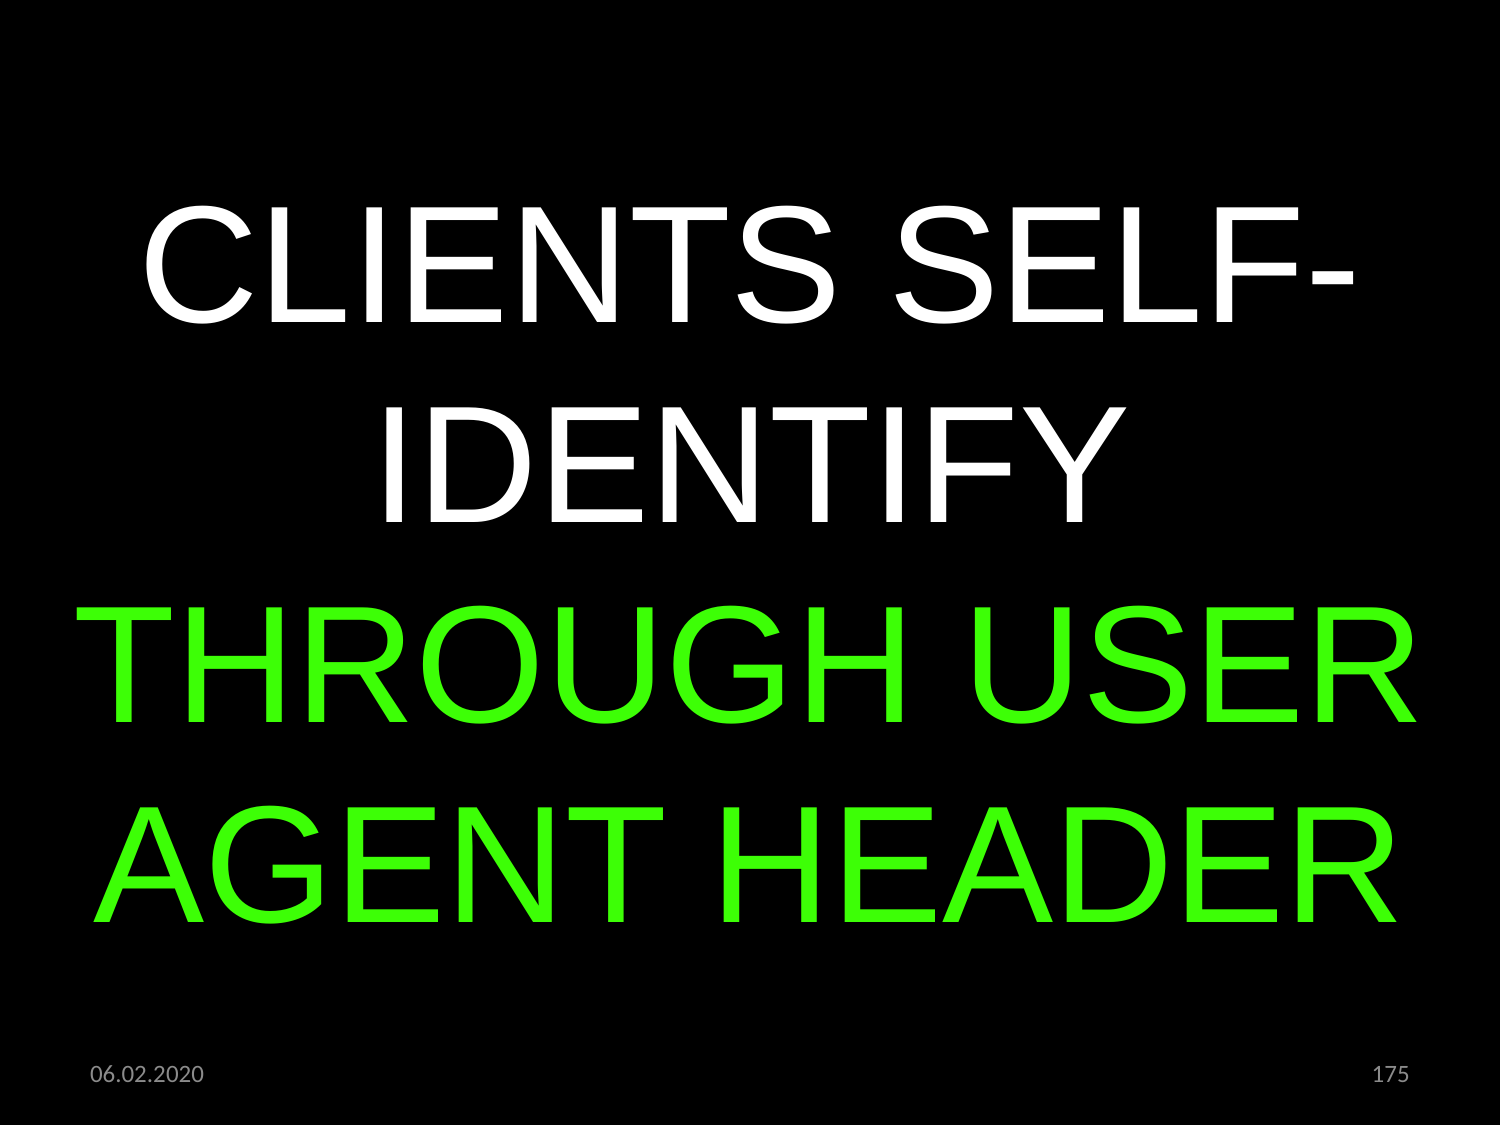

CLIENTS SELF-IDENTIFY THROUGH USER AGENT HEADER
06.02.2020
175